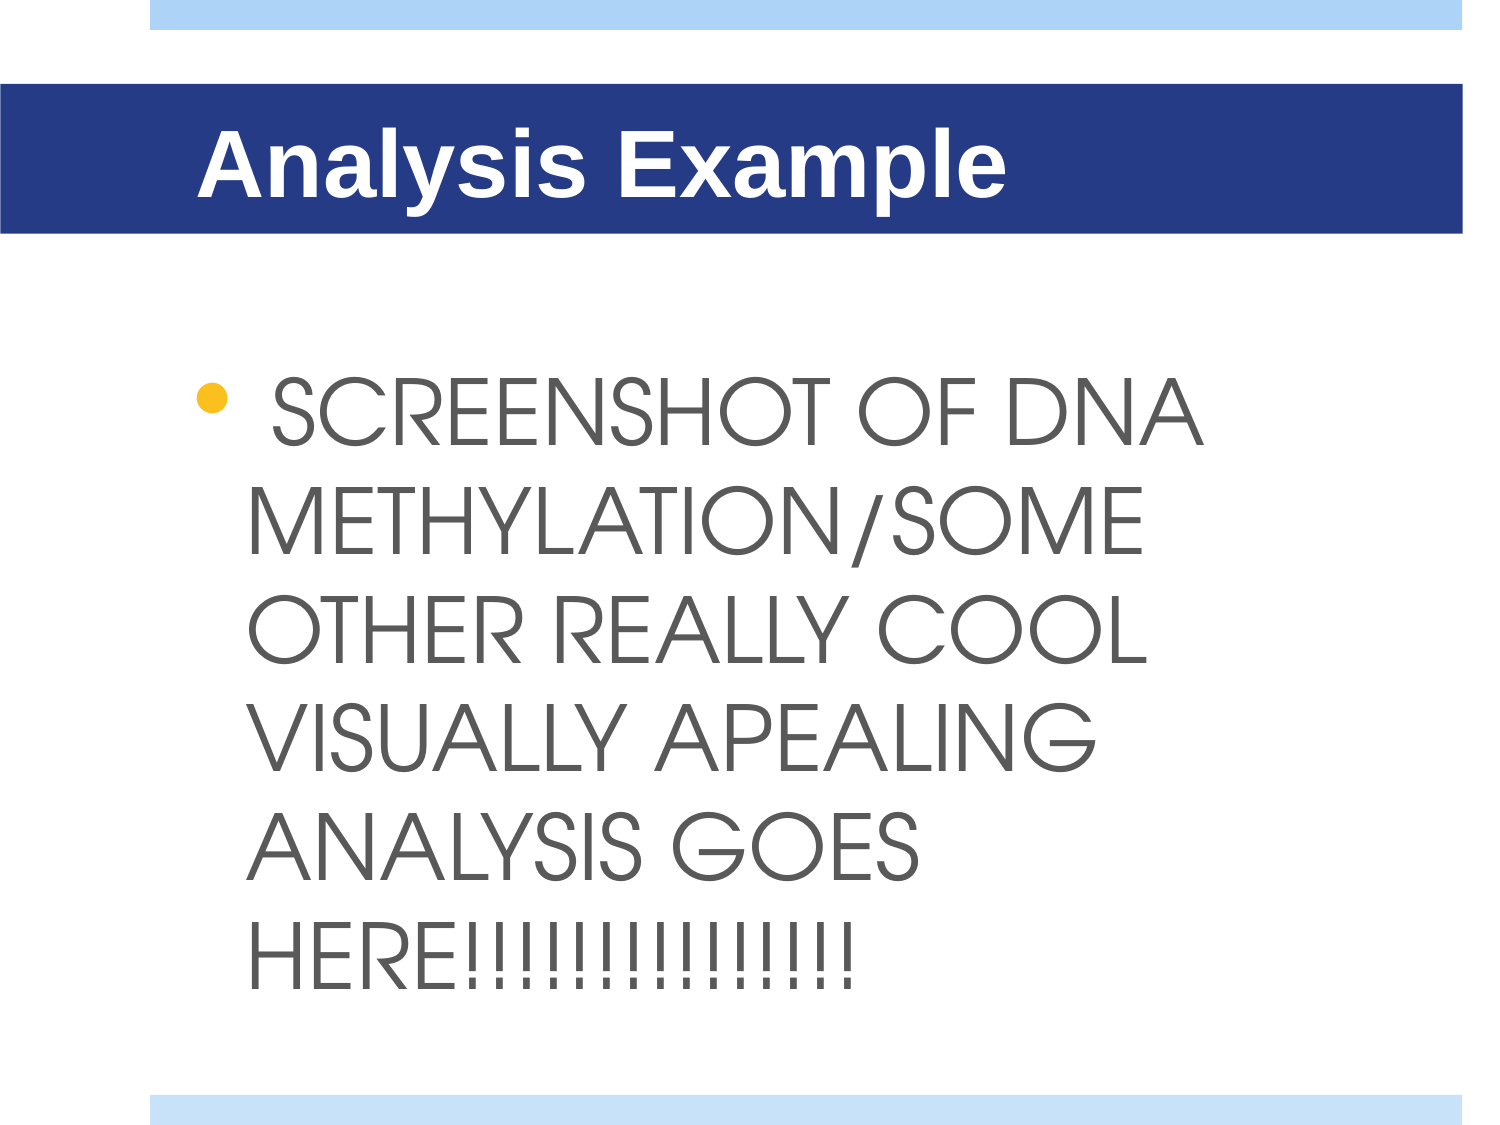

# Analysis Example
 SCREENSHOT OF DNA METHYLATION/SOME OTHER REALLY COOL VISUALLY APEALING ANALYSIS GOES HERE!!!!!!!!!!!!!!!